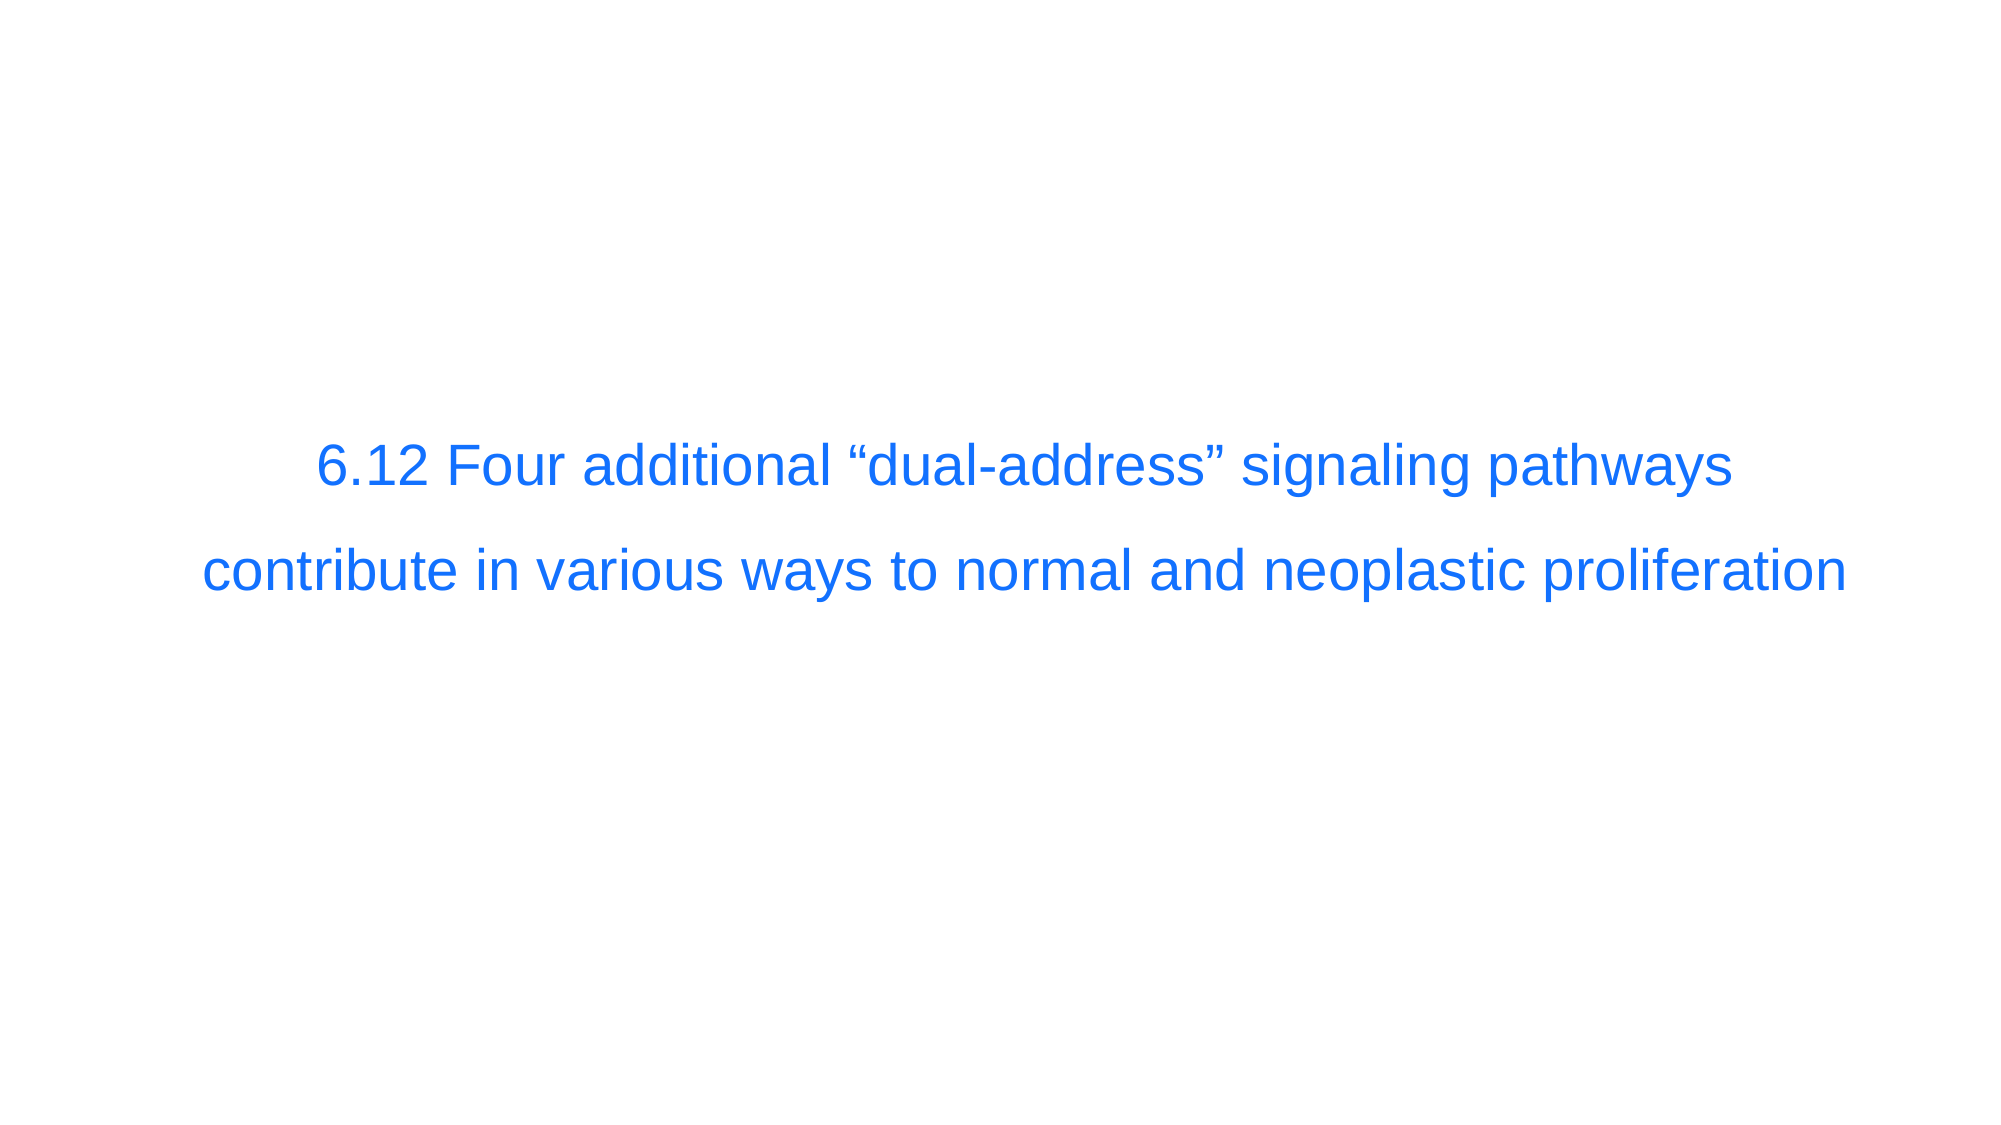

6.12 Four additional “dual-address” signaling pathways contribute in various ways to normal and neoplastic proliferation